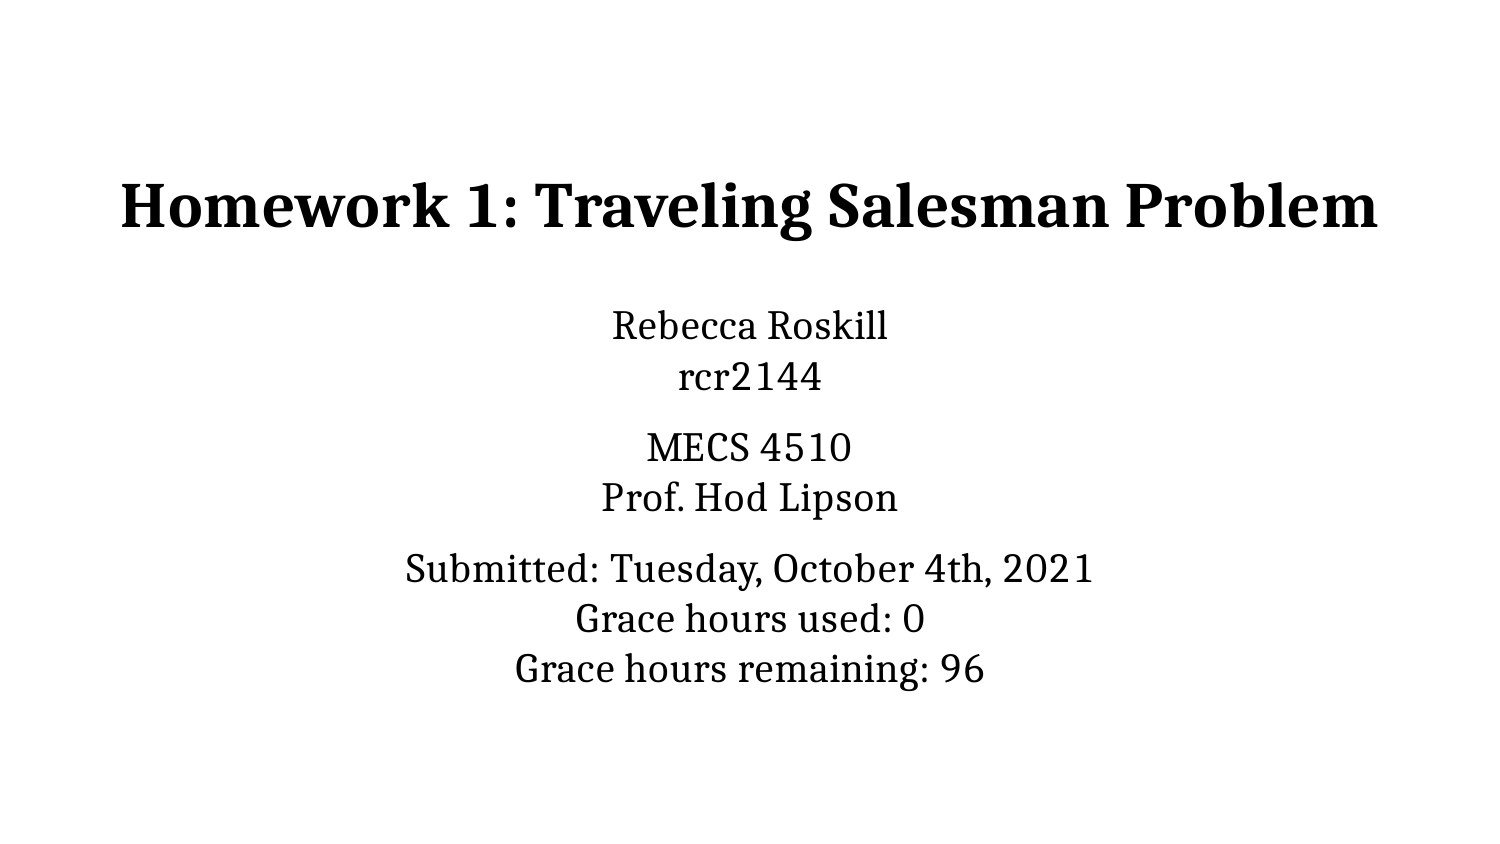

# Homework 1: Traveling Salesman Problem
Rebecca Roskill
rcr2144
MECS 4510
Prof. Hod Lipson
Submitted: Tuesday, October 4th, 2021
Grace hours used: 0
Grace hours remaining: 96